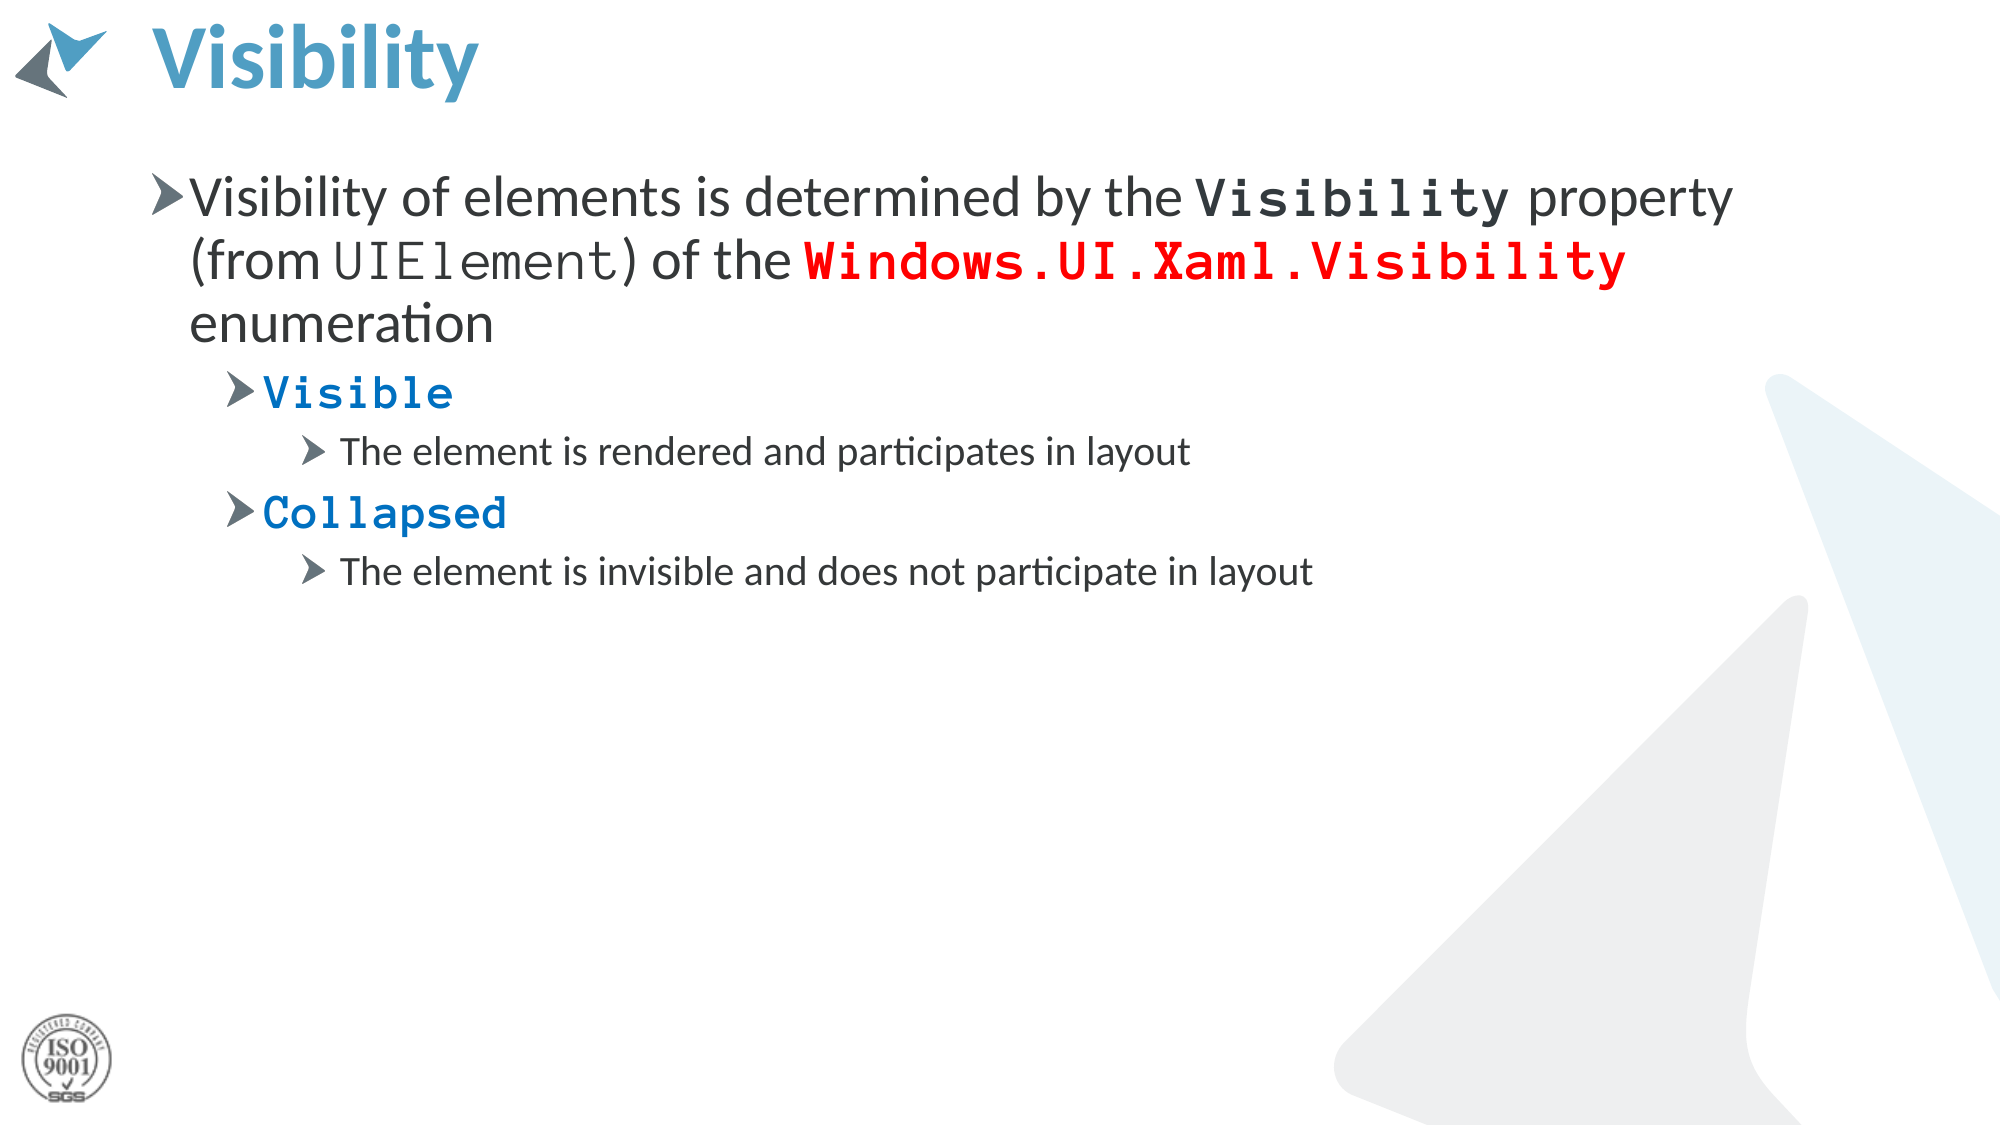

# Visibility
Visibility of elements is determined by the Visibility property (from UIElement) of the Windows.UI.Xaml.Visibility enumeration
Visible
The element is rendered and participates in layout
Collapsed
The element is invisible and does not participate in layout